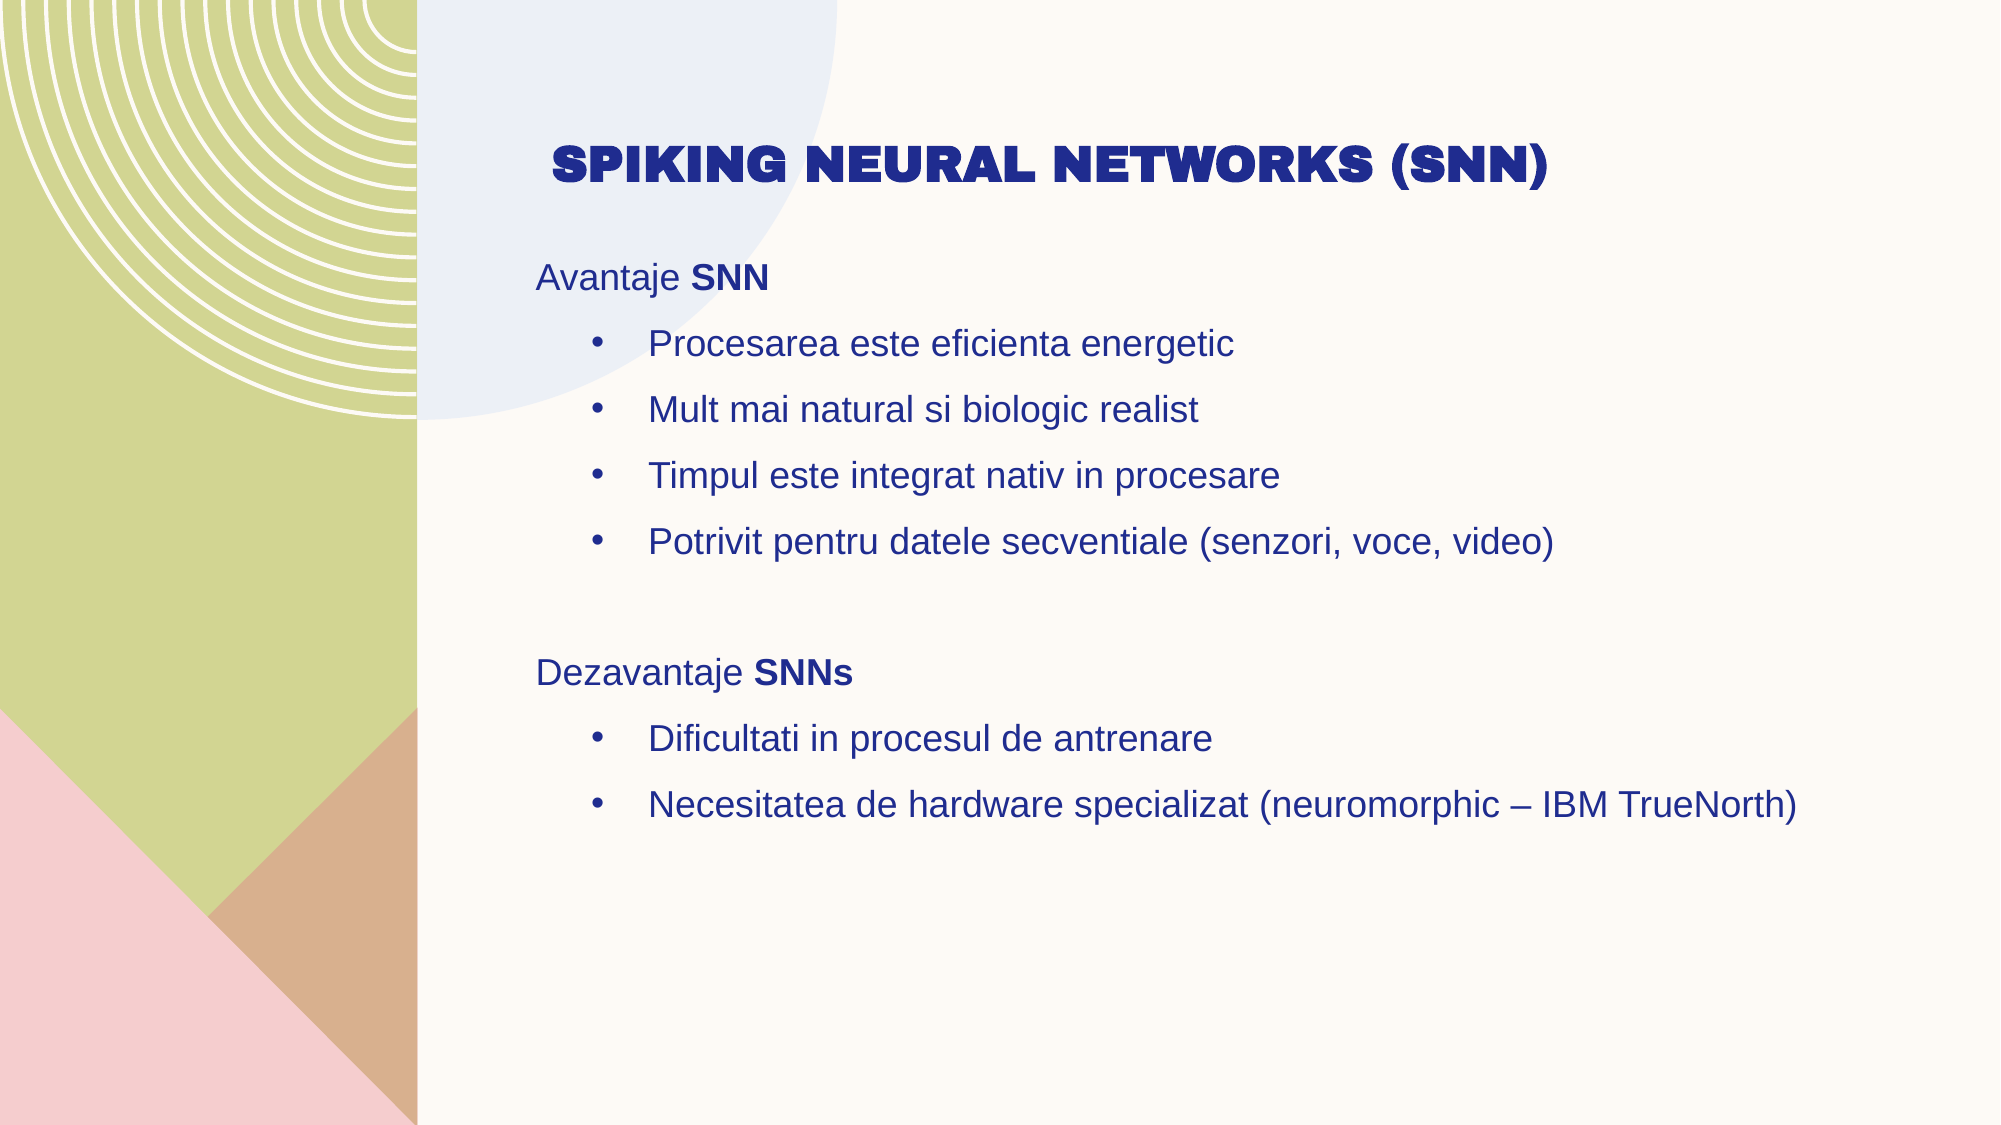

# Spiking Neural Networks (SNN)
Avantaje SNN
Procesarea este eficienta energetic
Mult mai natural si biologic realist
Timpul este integrat nativ in procesare
Potrivit pentru datele secventiale (senzori, voce, video)

Dezavantaje SNNs
Dificultati in procesul de antrenare
Necesitatea de hardware specializat (neuromorphic – IBM TrueNorth)